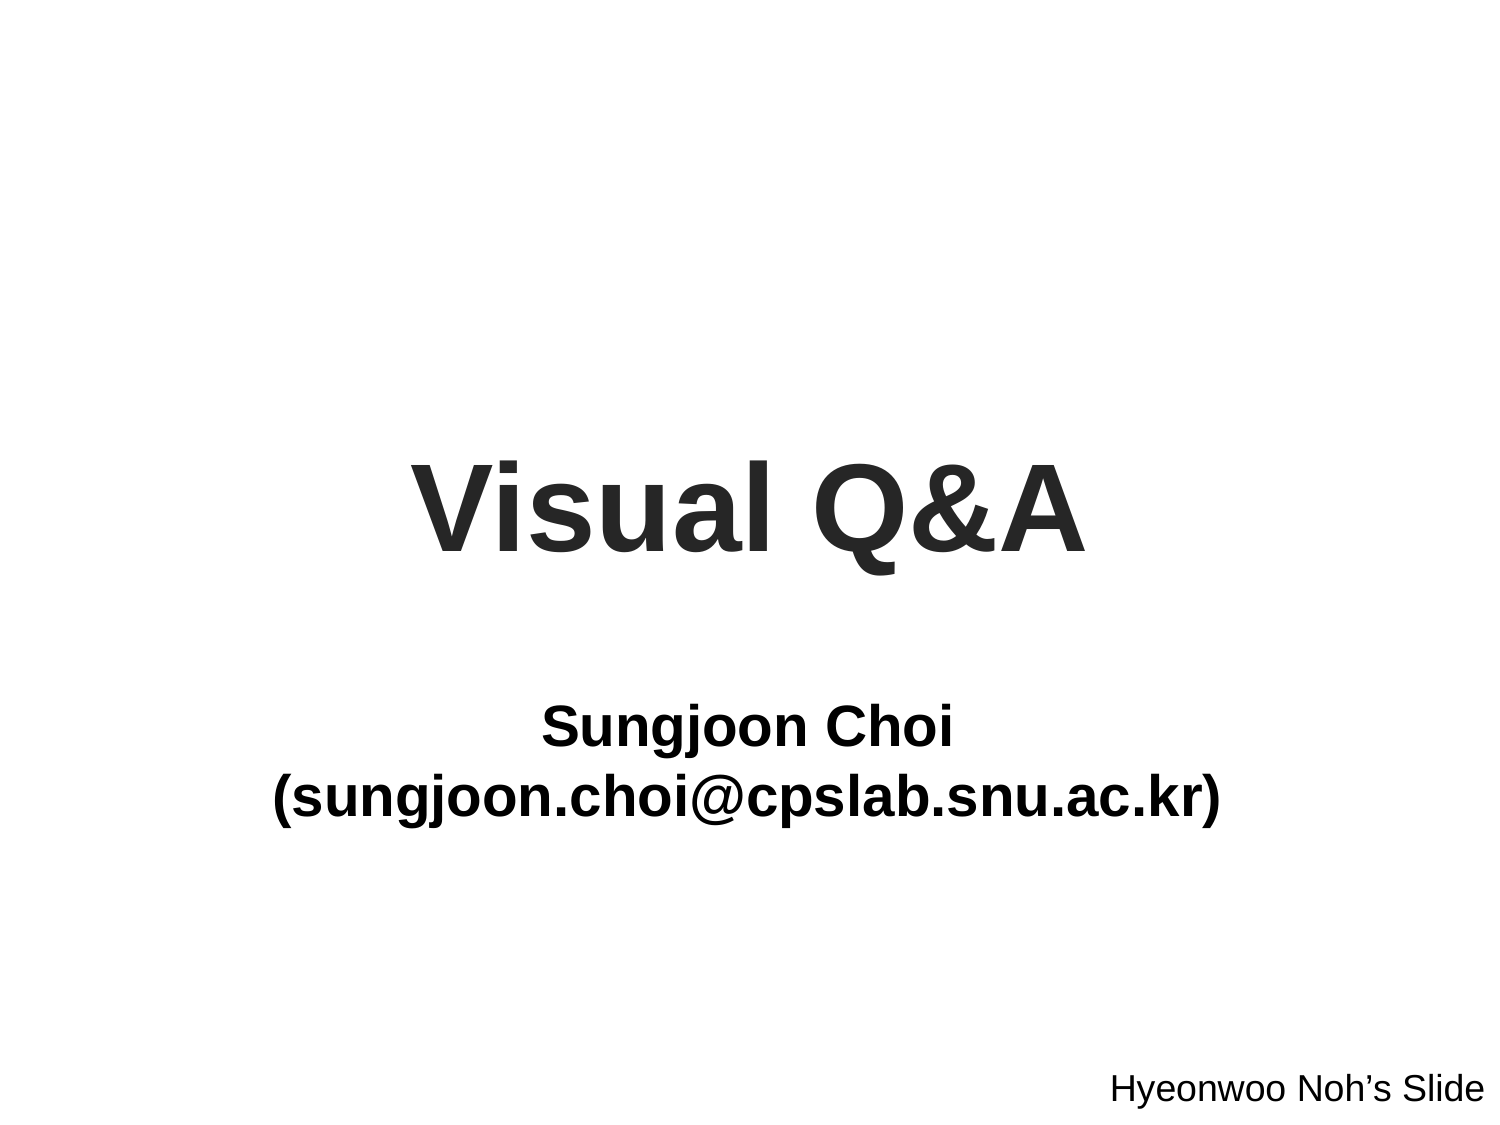

Visual Q&A
Sungjoon Choi
(sungjoon.choi@cpslab.snu.ac.kr)
Hyeonwoo Noh’s Slide